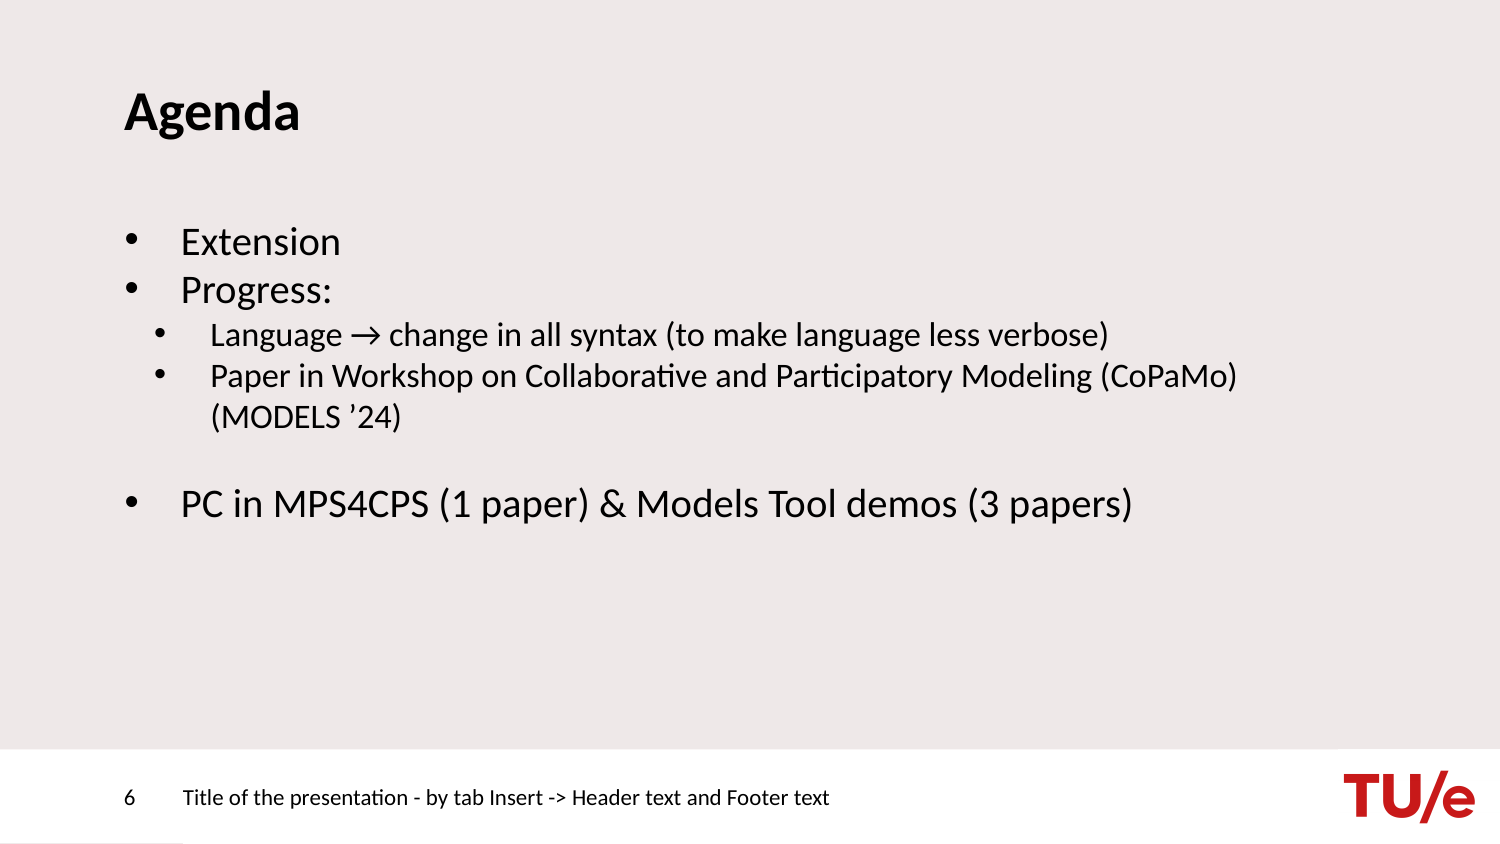

# Agenda
Extension
Progress:
Language → change in all syntax (to make language less verbose)
Paper in Workshop on Collaborative and Participatory Modeling (CoPaMo) (MODELS ’24)

PC in MPS4CPS (1 paper) & Models Tool demos (3 papers)
6
Title of the presentation - by tab Insert -> Header text and Footer text